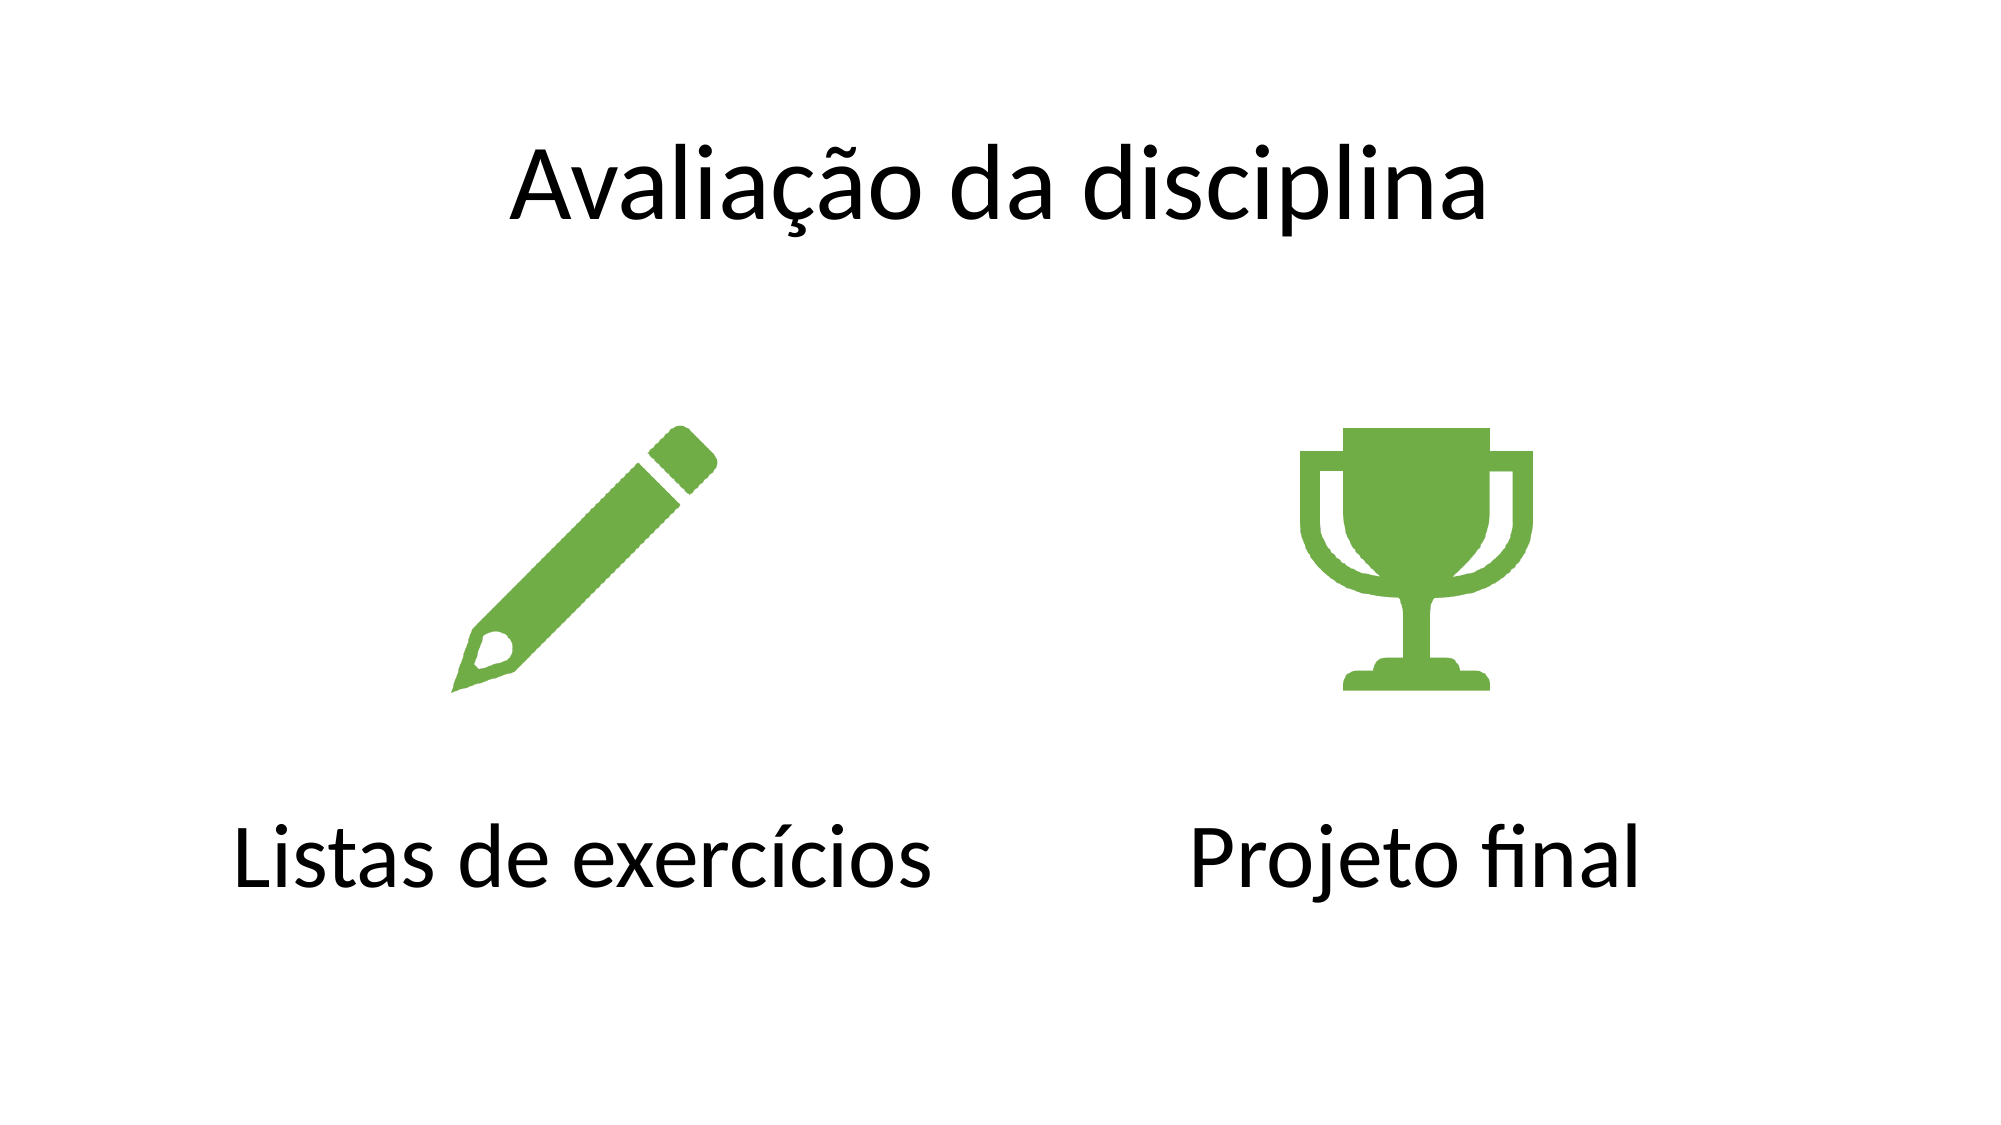

# Avaliação da disciplina
Listas de exercícios
Projeto final